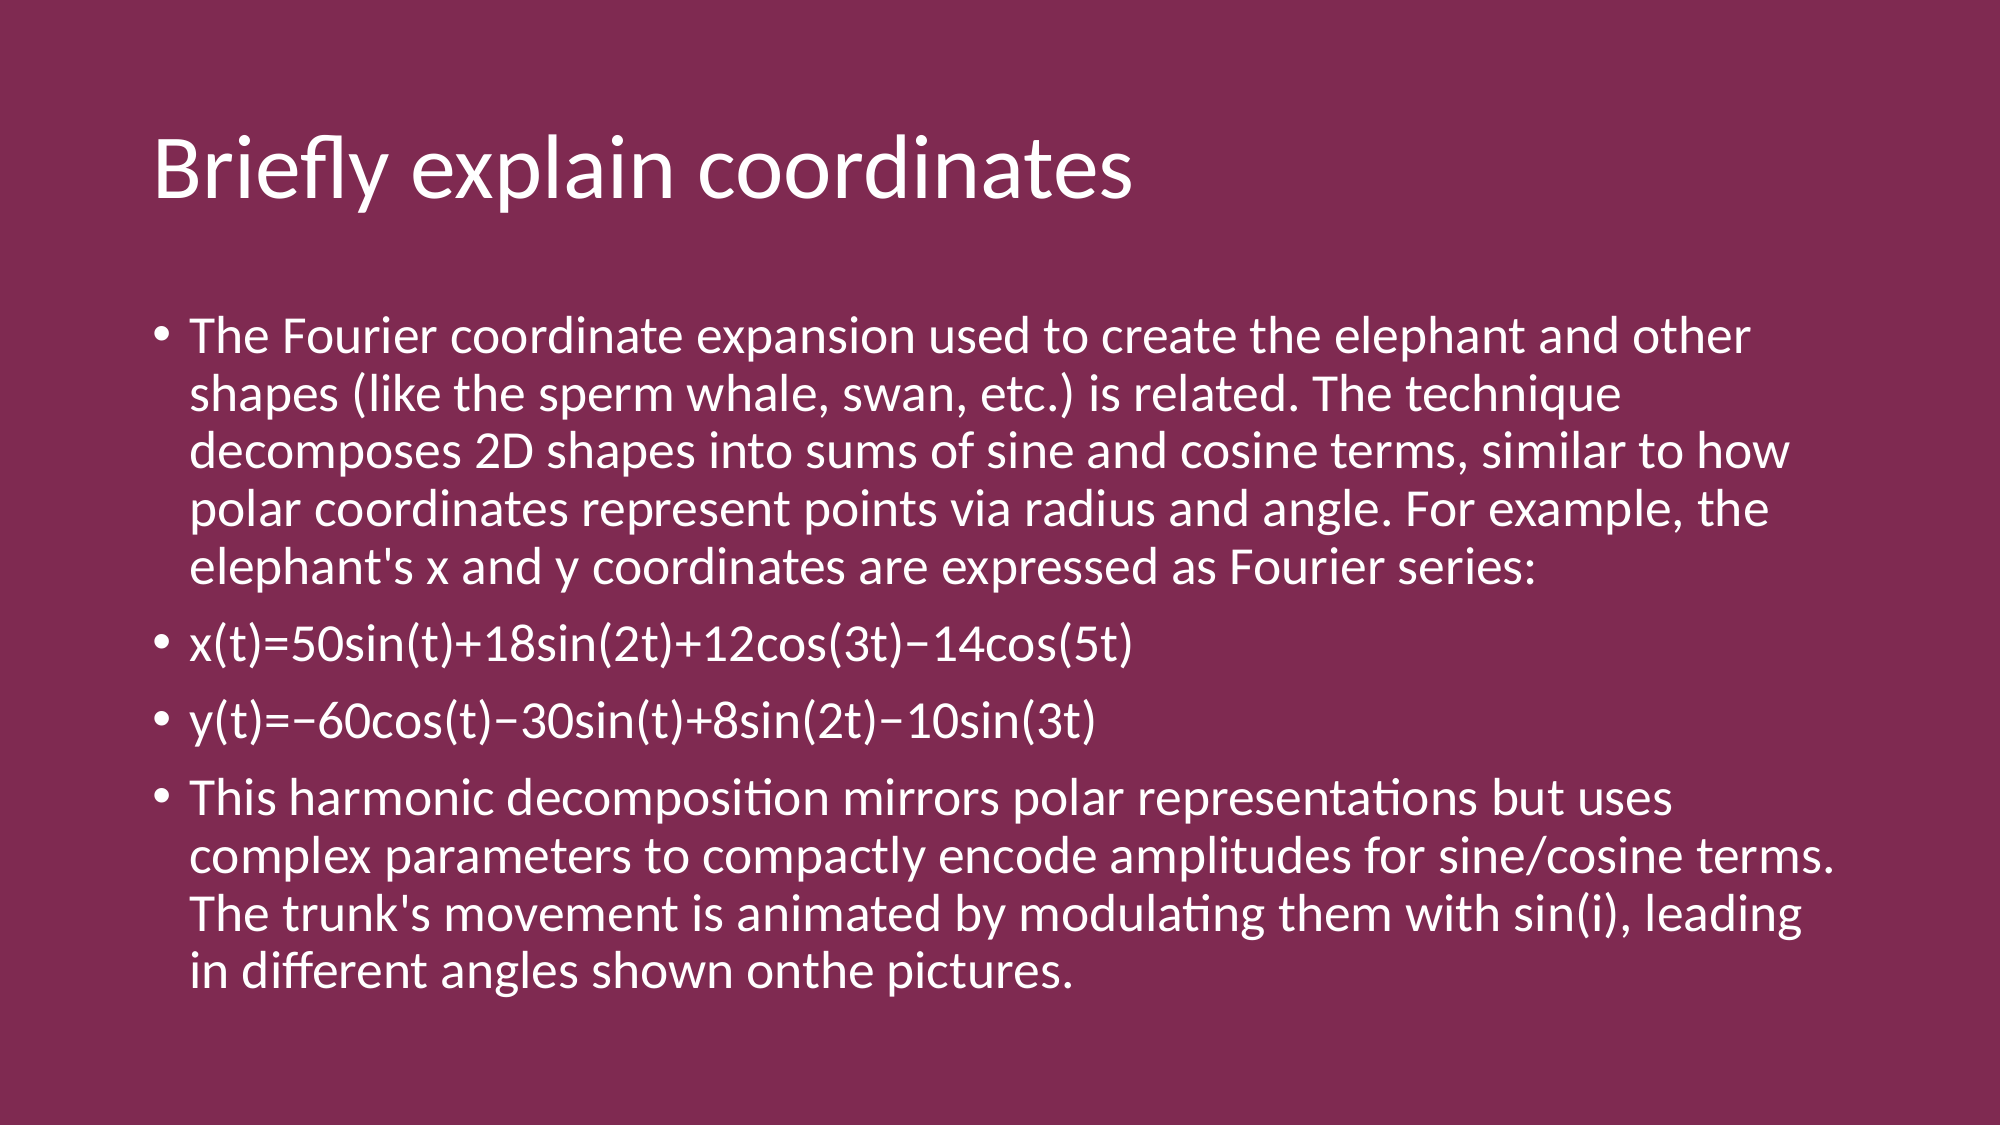

# Briefly explain coordinates
The Fourier coordinate expansion used to create the elephant and other shapes (like the sperm whale, swan, etc.) is related. The technique decomposes 2D shapes into sums of sine and cosine terms, similar to how polar coordinates represent points via radius and angle. For example, the elephant's x and y coordinates are expressed as Fourier series:
x(t)=50sin(t)+18sin(2t)+12cos(3t)−14cos(5t)
y(t)=−60cos(t)−30sin(t)+8sin(2t)−10sin(3t)
This harmonic decomposition mirrors polar representations but uses complex parameters to compactly encode amplitudes for sine/cosine terms. The trunk's movement is animated by modulating them with sin(i), leading in different angles shown onthe pictures.